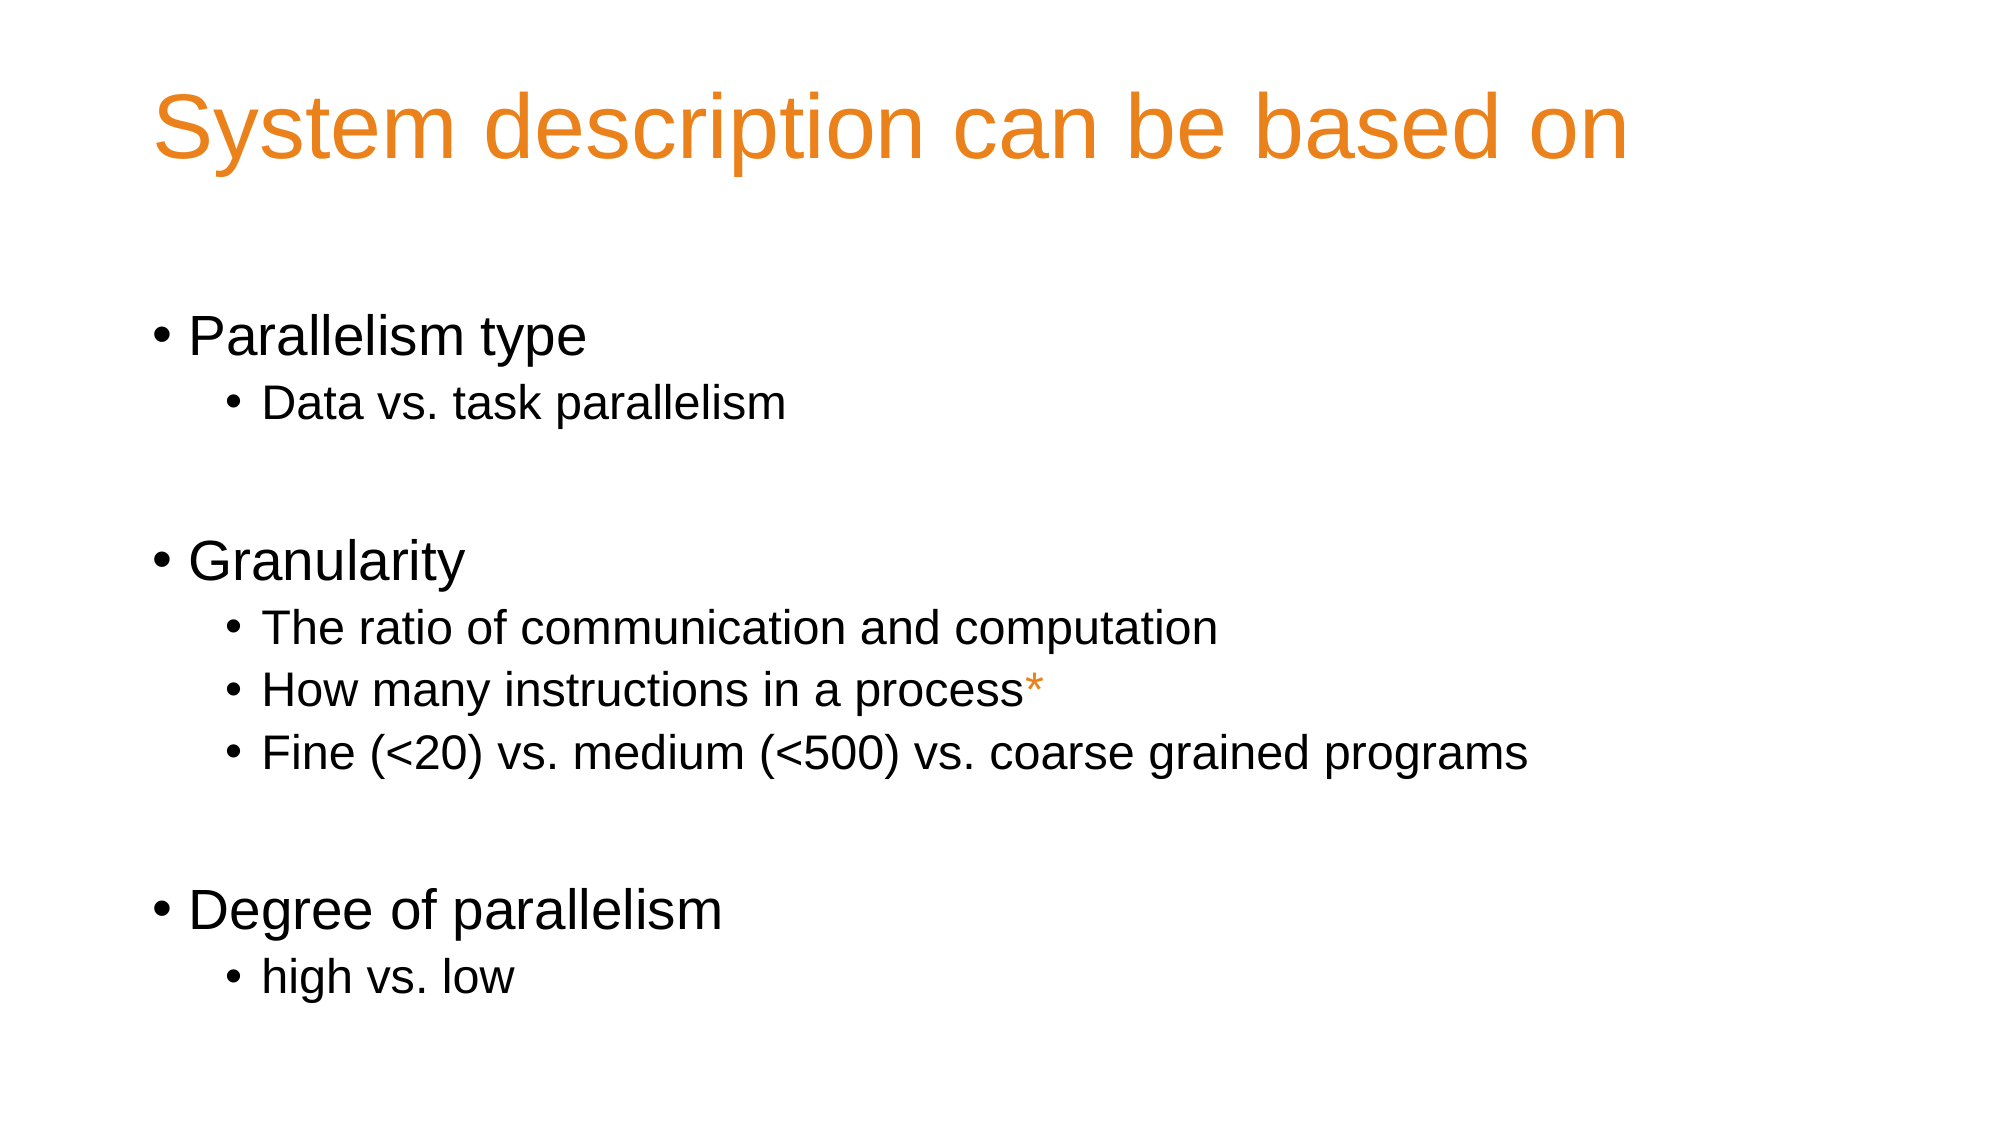

# System description can be based on
Parallelism type
Data vs. task parallelism

Granularity
The ratio of communication and computation
How many instructions in a process*
Fine (<20) vs. medium (<500) vs. coarse grained programs

Degree of parallelism
high vs. low